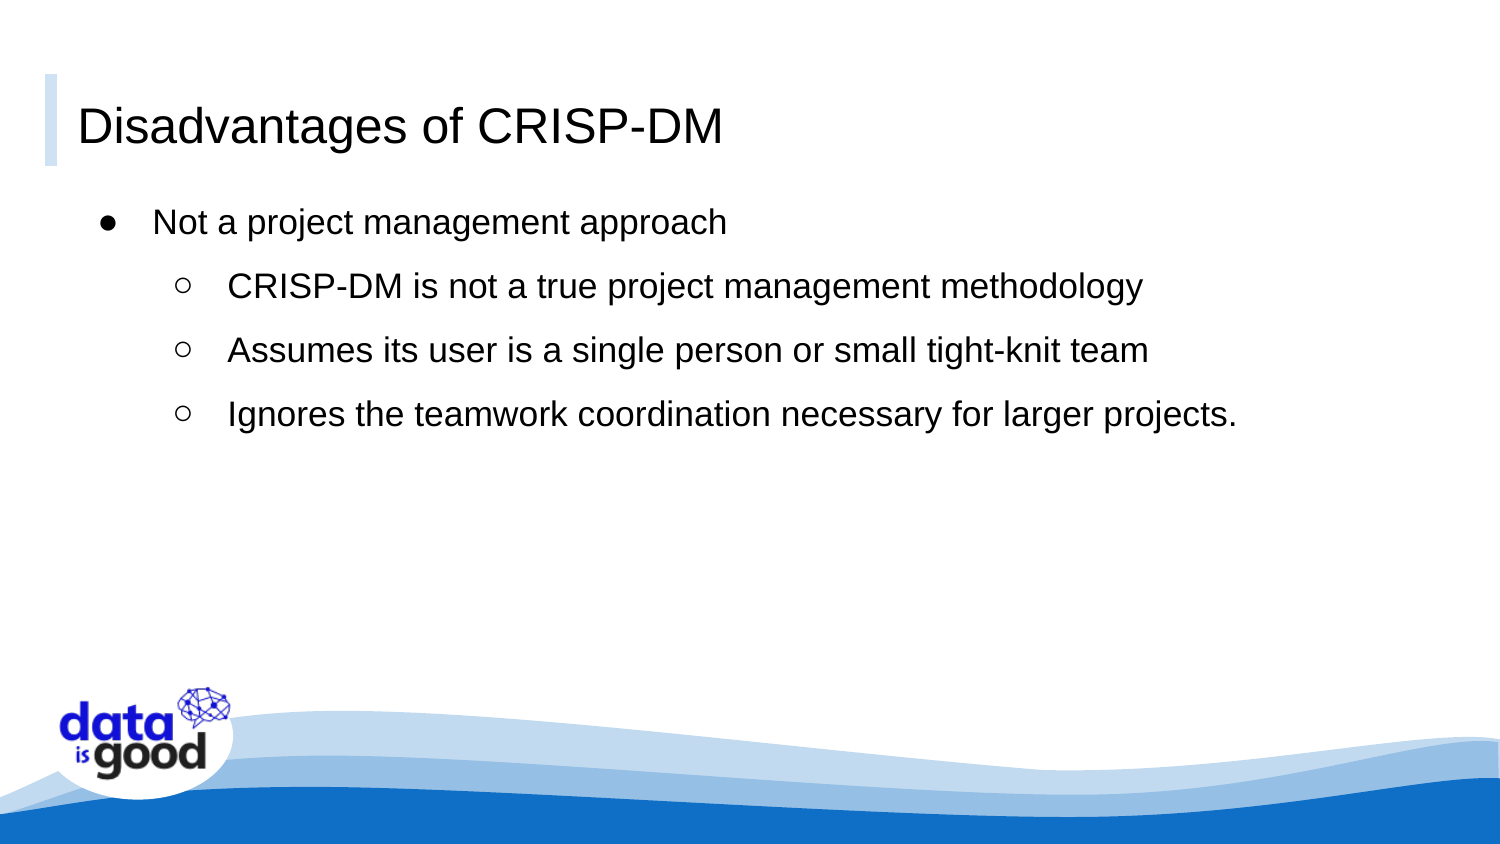

# Disadvantages of CRISP-DM
Not a project management approach
CRISP-DM is not a true project management methodology
Assumes its user is a single person or small tight-knit team
Ignores the teamwork coordination necessary for larger projects.